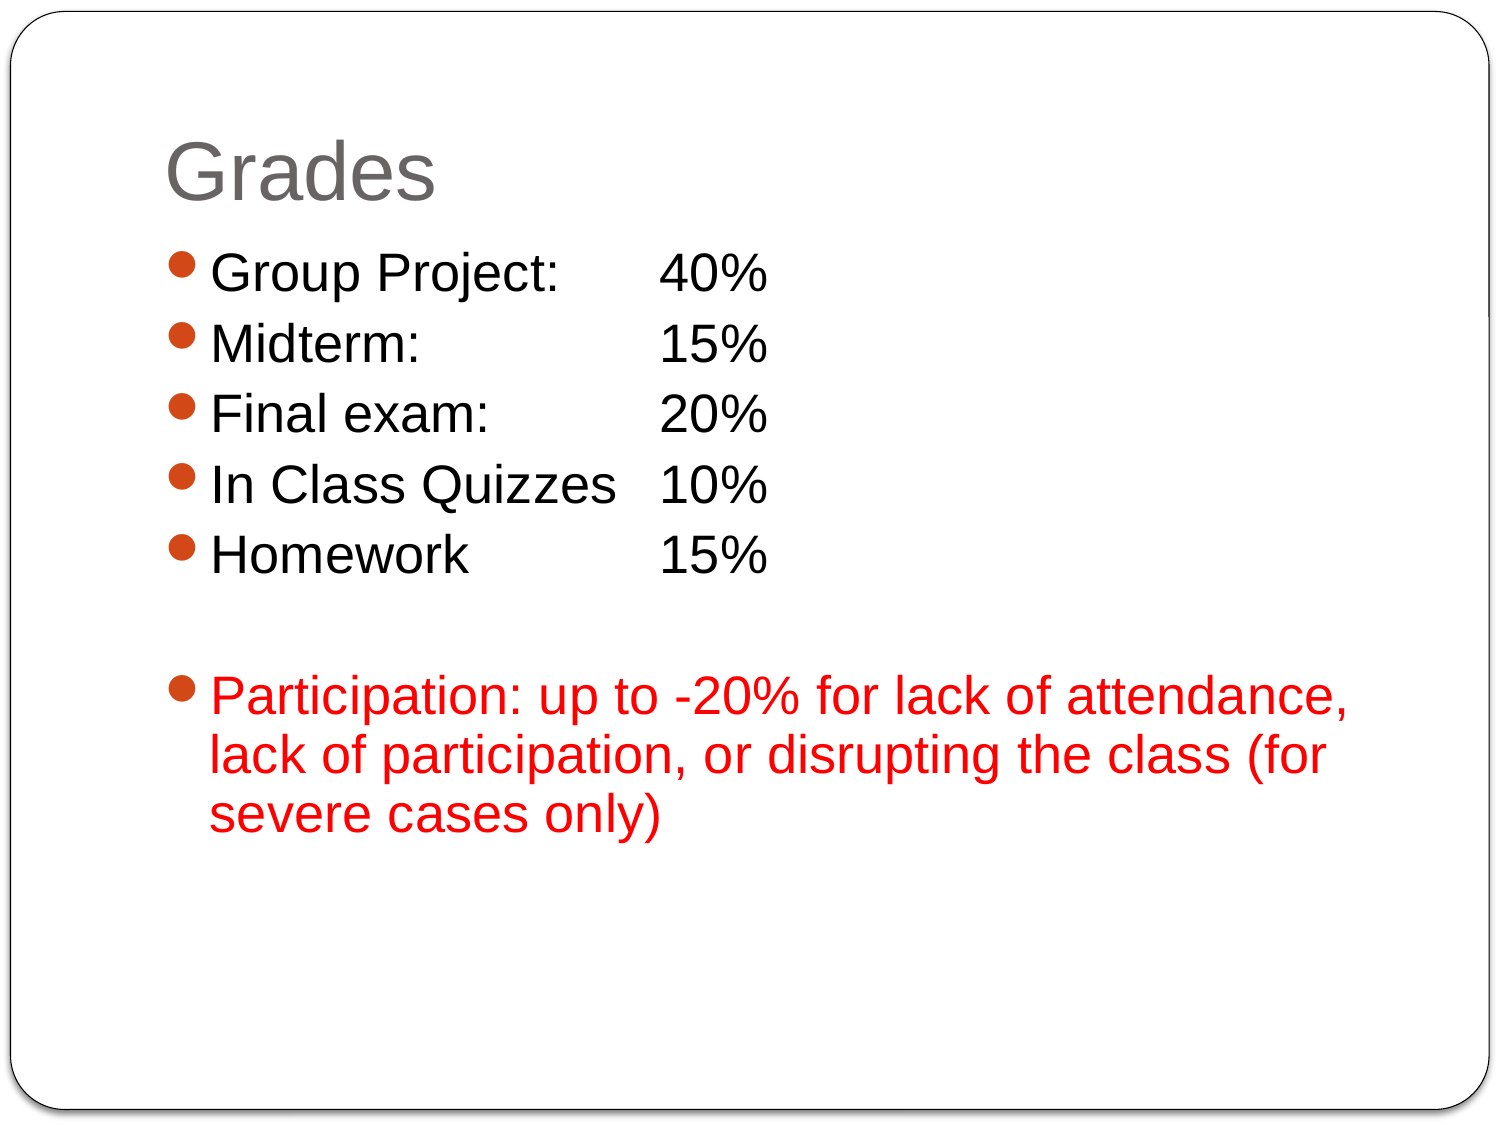

# Grades
Group Project:	40%
Midterm:		15%
Final exam:		20%
In Class Quizzes	10%
Homework		15%

Participation: up to -20% for lack of attendance, lack of participation, or disrupting the class (for severe cases only)